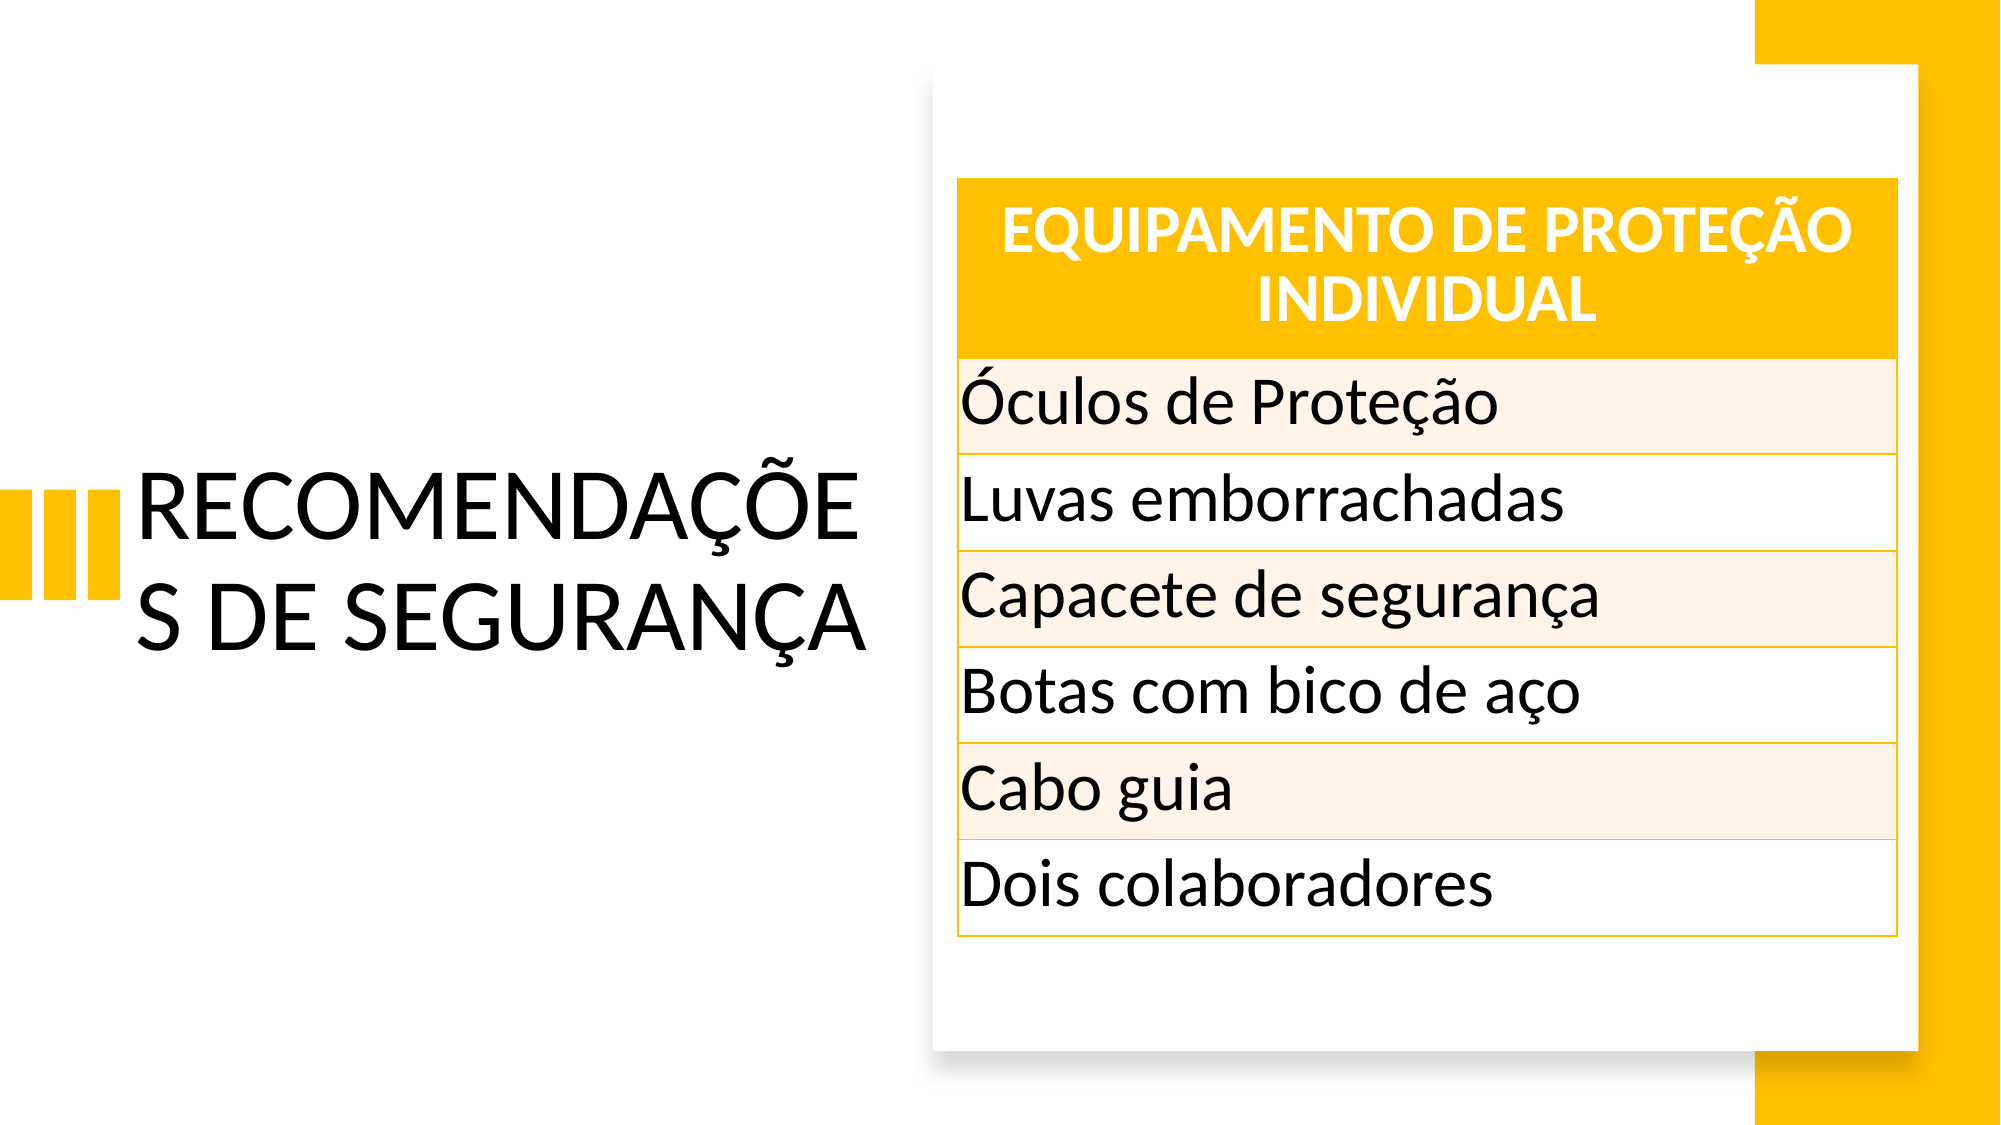

| EQUIPAMENTO DE PROTEÇÃO INDIVIDUAL |
| --- |
| Óculos de Proteção |
| Luvas emborrachadas |
| Capacete de segurança |
| Botas com bico de aço |
| Cabo guia |
| Dois colaboradores |
RECOMENDAÇÕES DE SEGURANÇA